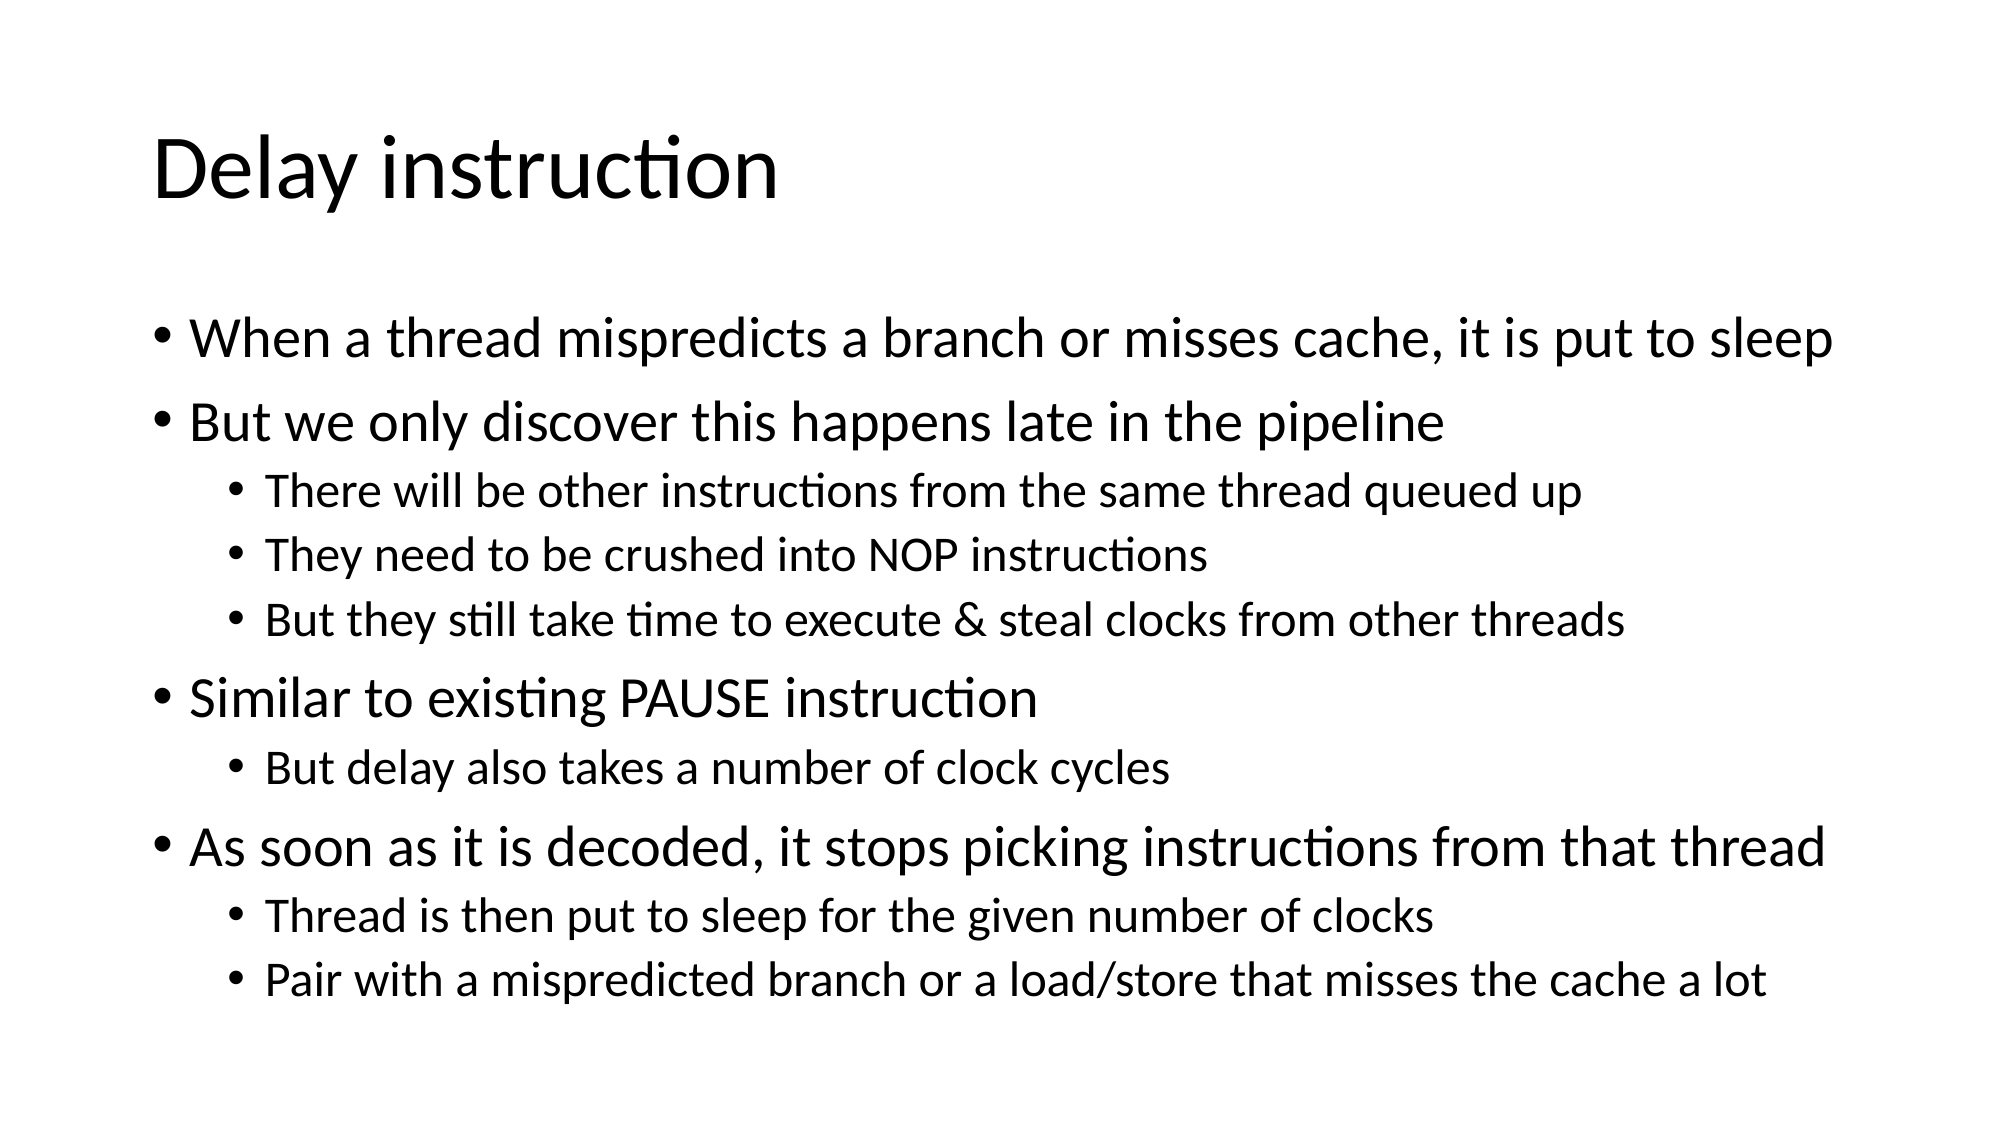

# Delay instruction
When a thread mispredicts a branch or misses cache, it is put to sleep
But we only discover this happens late in the pipeline
There will be other instructions from the same thread queued up
They need to be crushed into NOP instructions
But they still take time to execute & steal clocks from other threads
Similar to existing PAUSE instruction
But delay also takes a number of clock cycles
As soon as it is decoded, it stops picking instructions from that thread
Thread is then put to sleep for the given number of clocks
Pair with a mispredicted branch or a load/store that misses the cache a lot